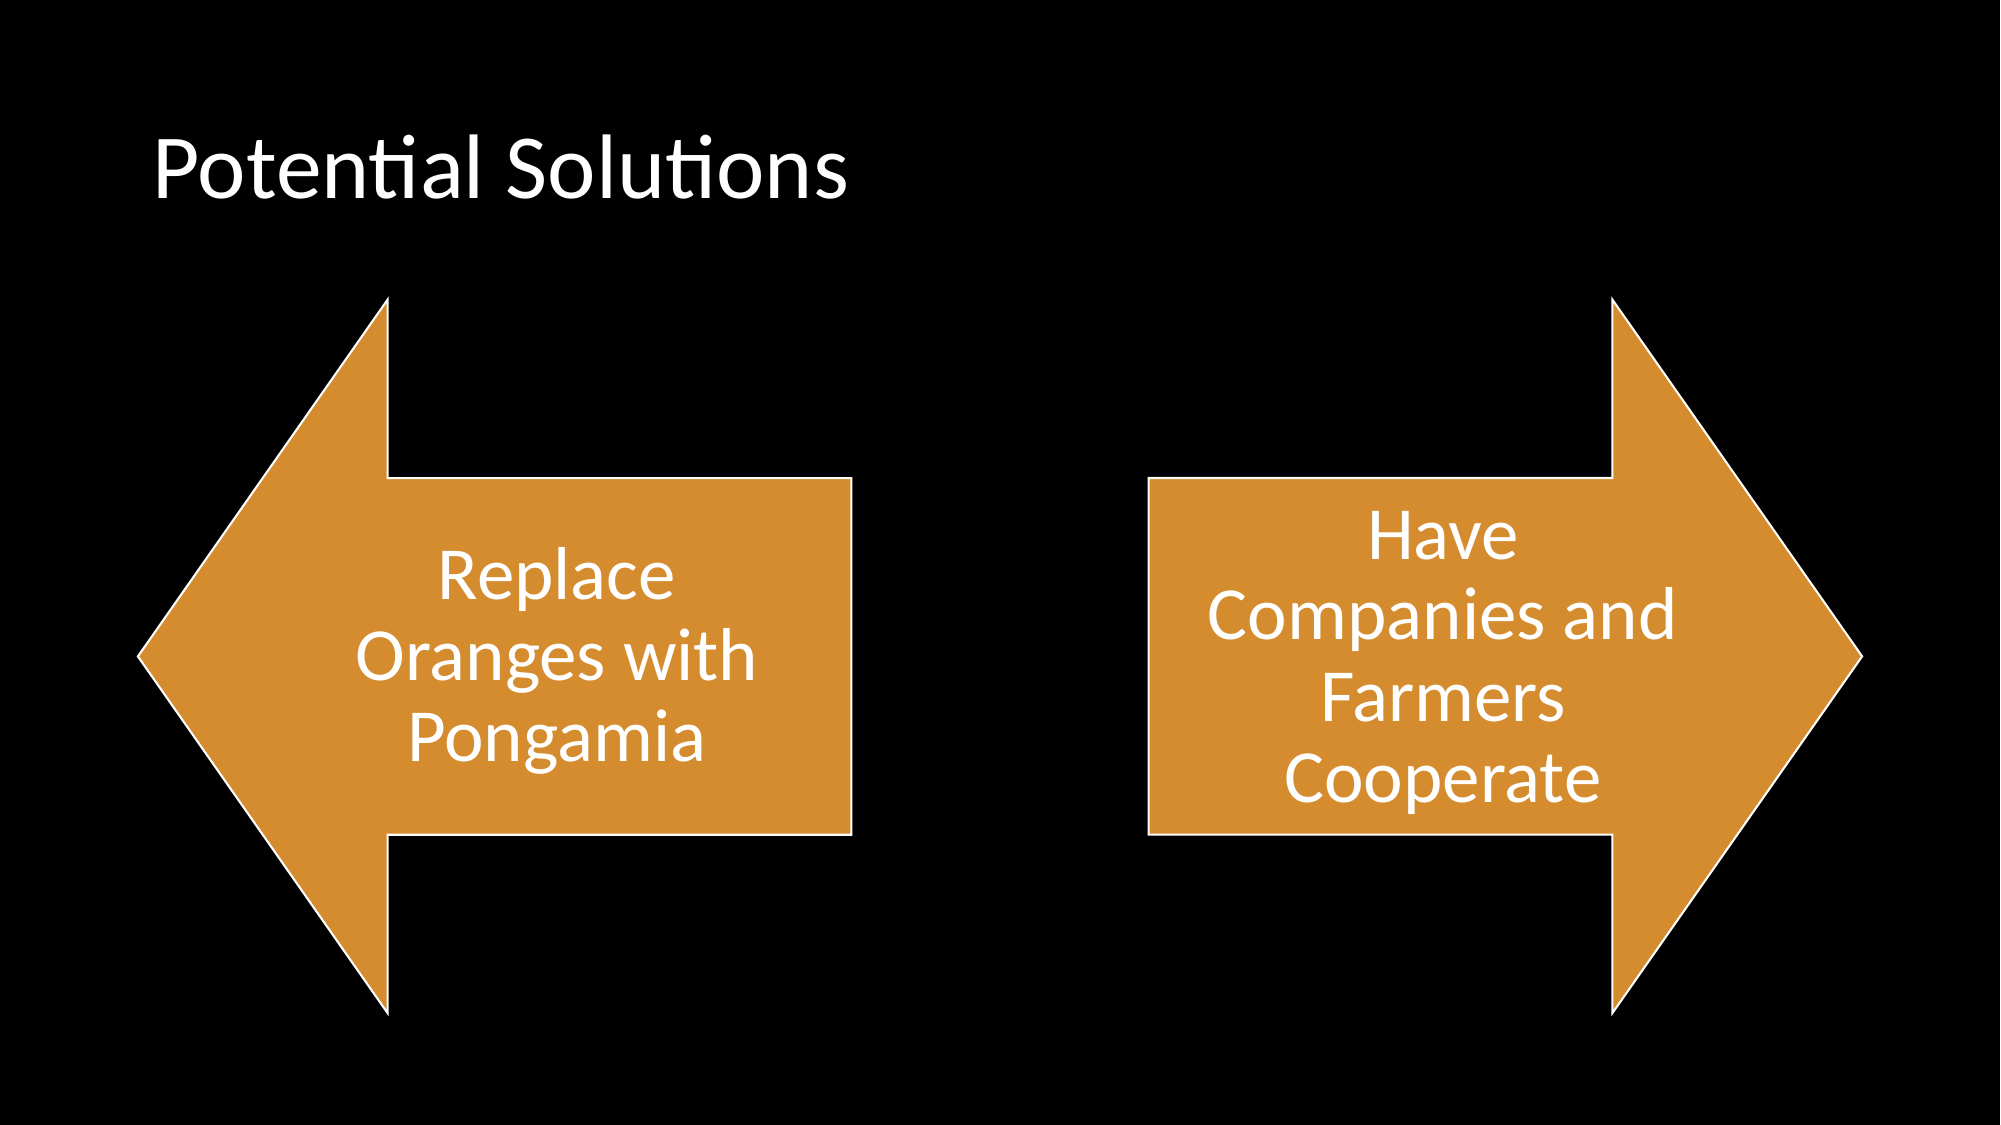

# Potential Solutions
Replace Oranges with Pongamia
Have Companies and Farmers Cooperate